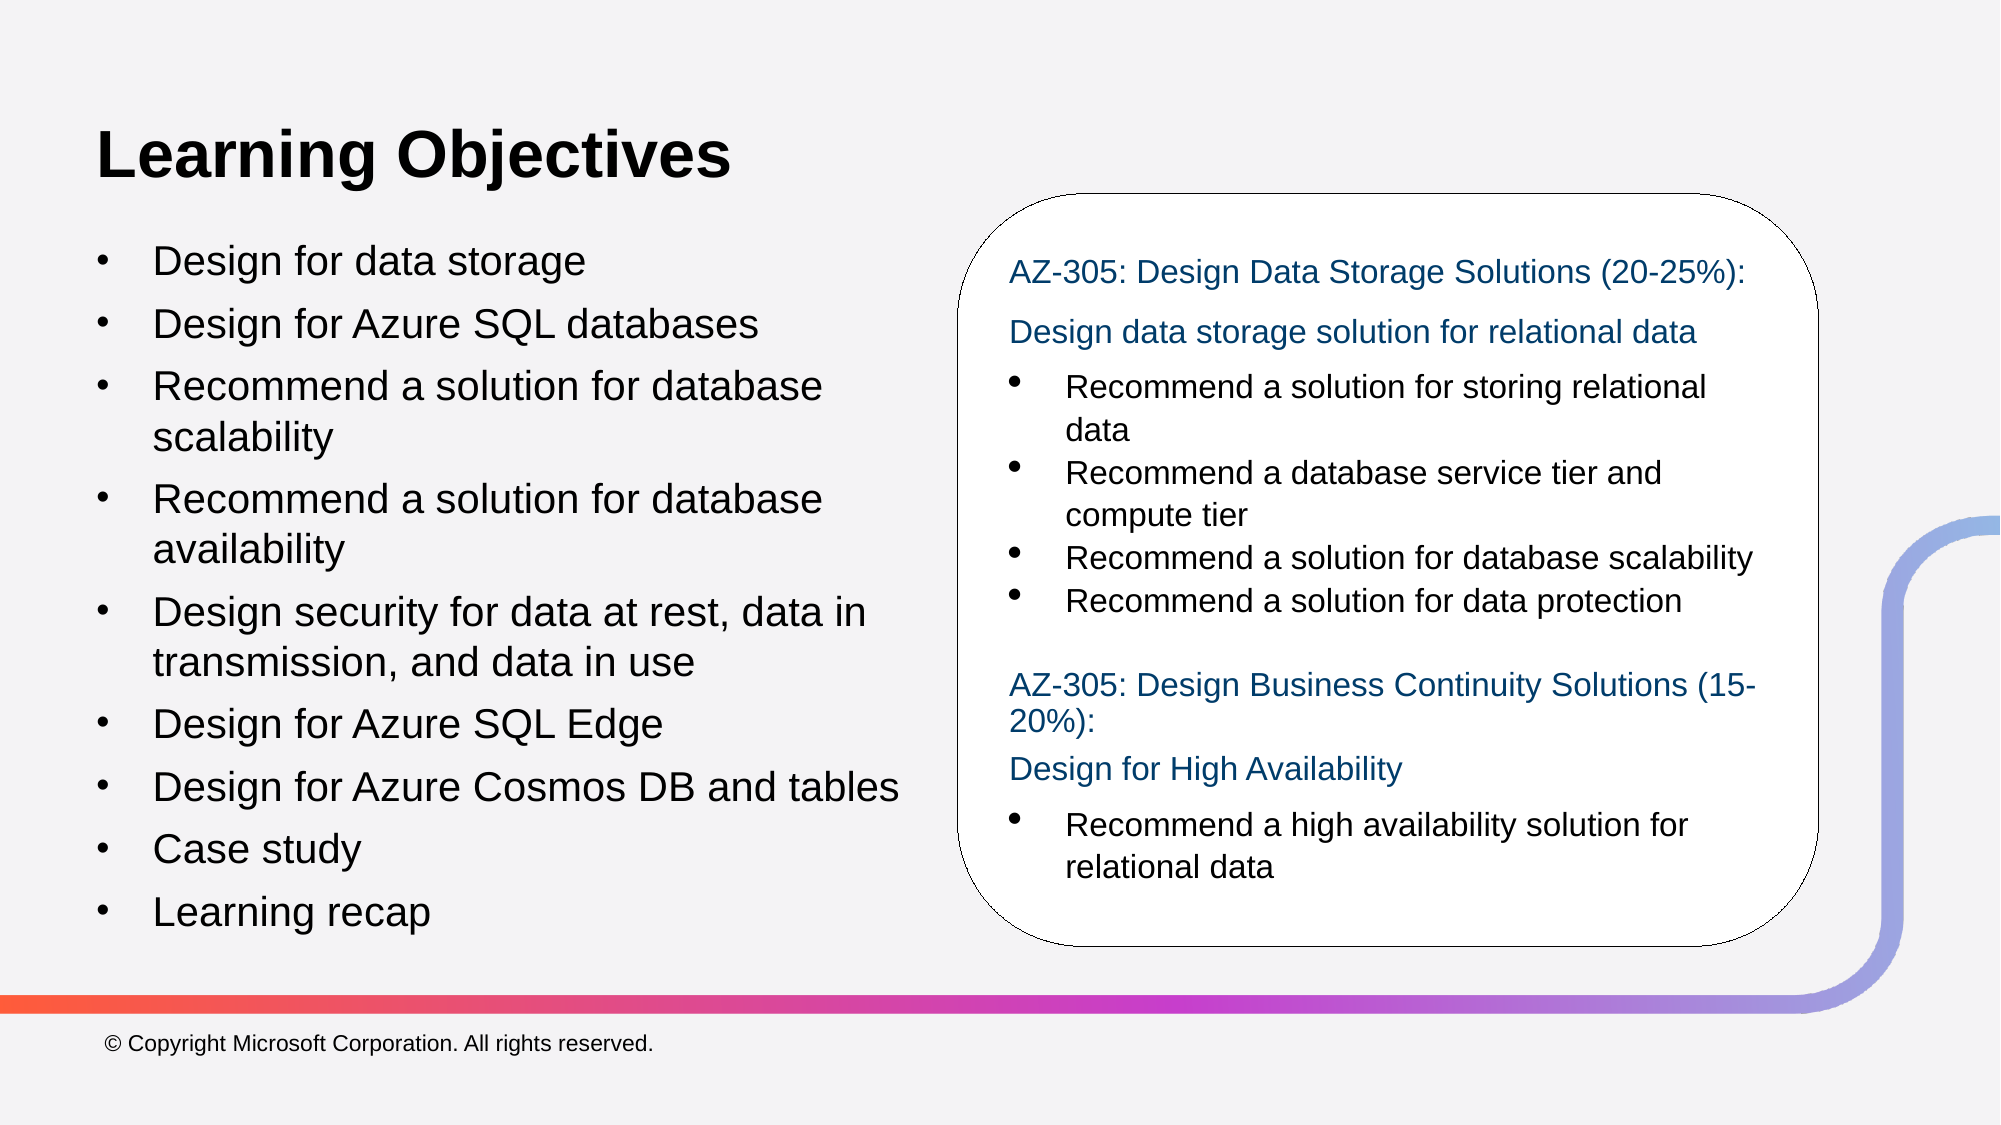

# Learning Objectives
AZ-305: Design Data Storage Solutions (20-25%):
Design data storage solution for relational data
Recommend a solution for storing relational data
Recommend a database service tier and compute tier
Recommend a solution for database scalability
Recommend a solution for data protection

AZ-305: Design Business Continuity Solutions (15-20%):
Design for High Availability
Recommend a high availability solution for relational data
Design for data storage
Design for Azure SQL databases
Recommend a solution for database scalability
Recommend a solution for database availability
Design security for data at rest, data in transmission, and data in use
Design for Azure SQL Edge
Design for Azure Cosmos DB and tables
Case study
Learning recap